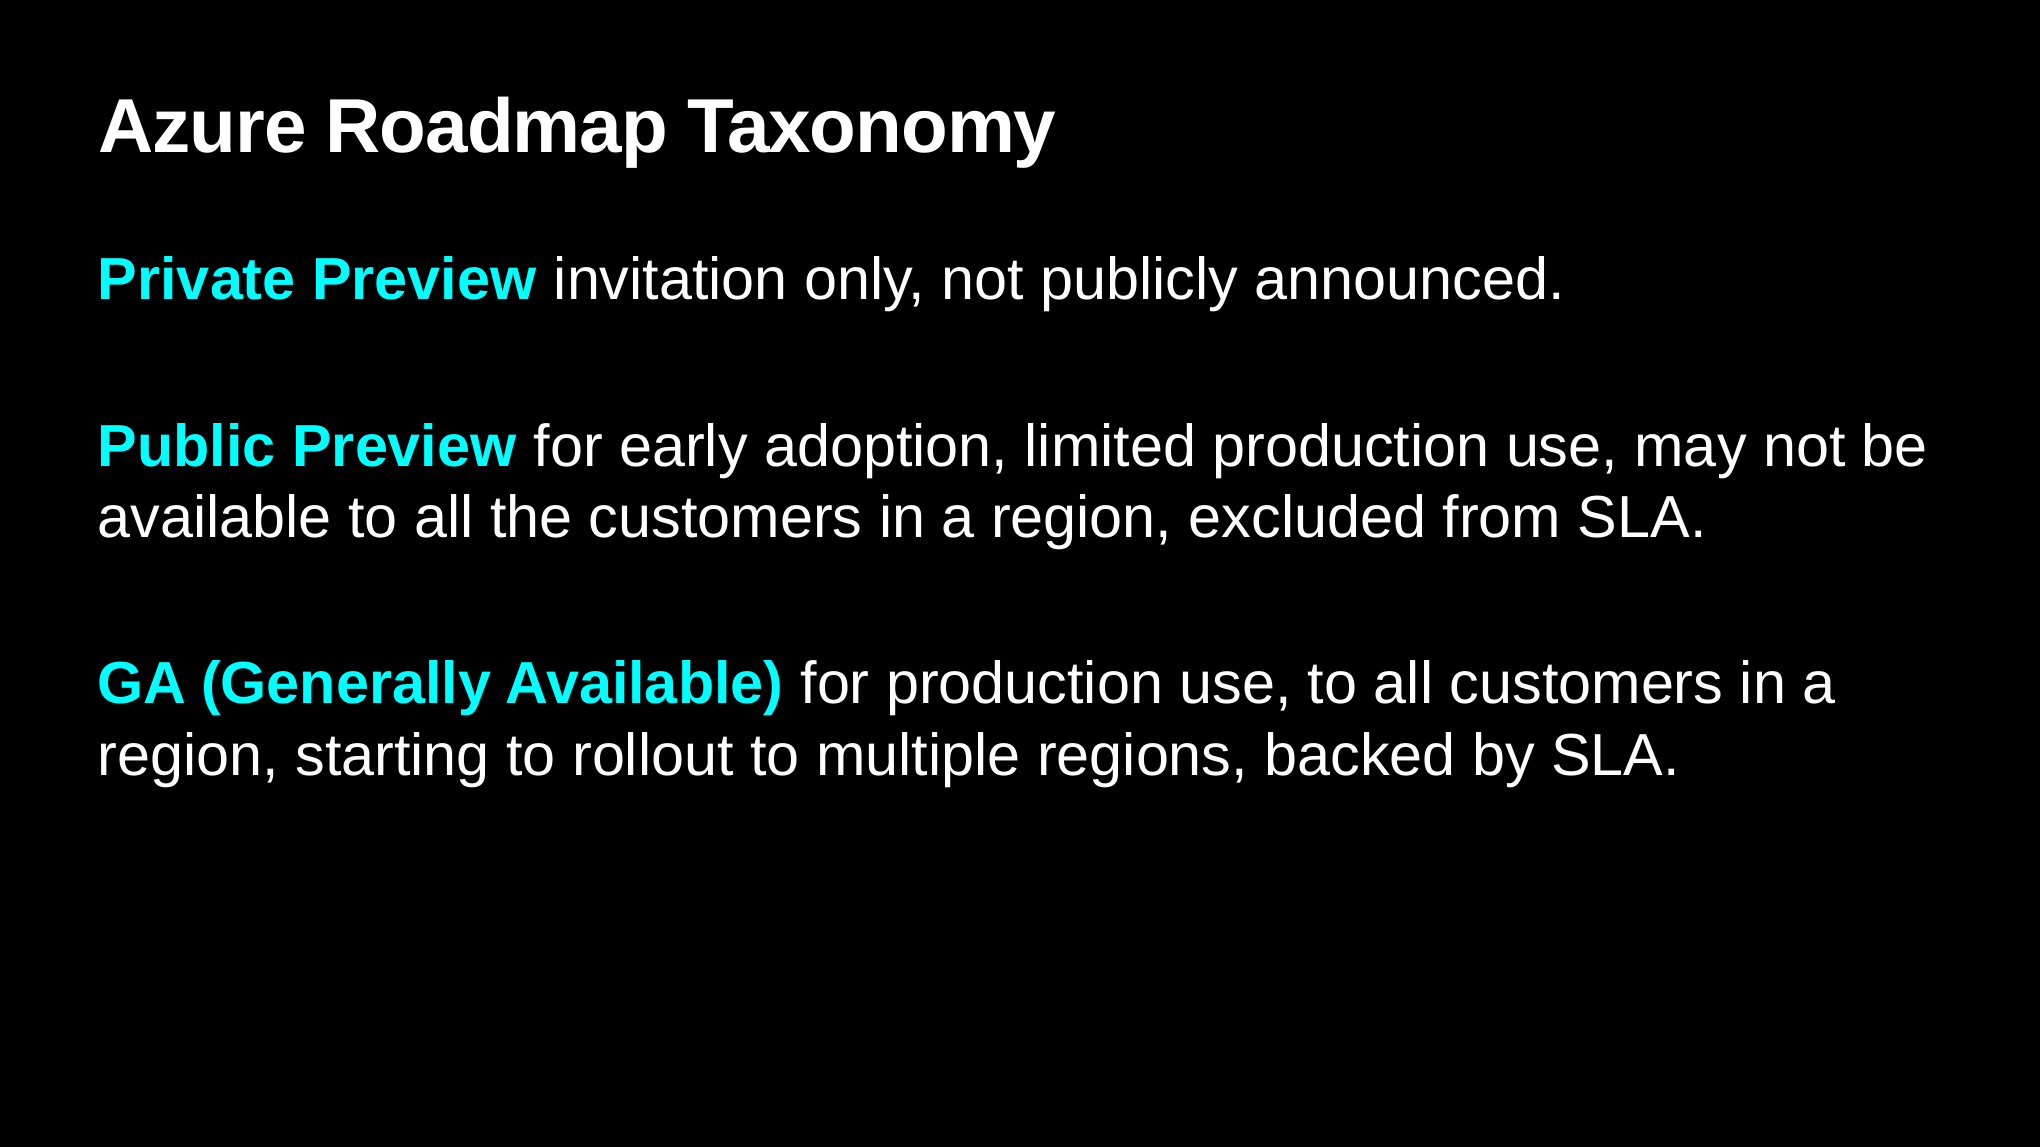

# Azure Roadmap Taxonomy​
Private Preview invitation only, not publicly announced.

Public Preview for early adoption, limited production use, may not be available to all the customers in a region, excluded from SLA. ​

GA (Generally Available) for production use, to all customers in a region, starting to rollout to multiple regions, backed by SLA.